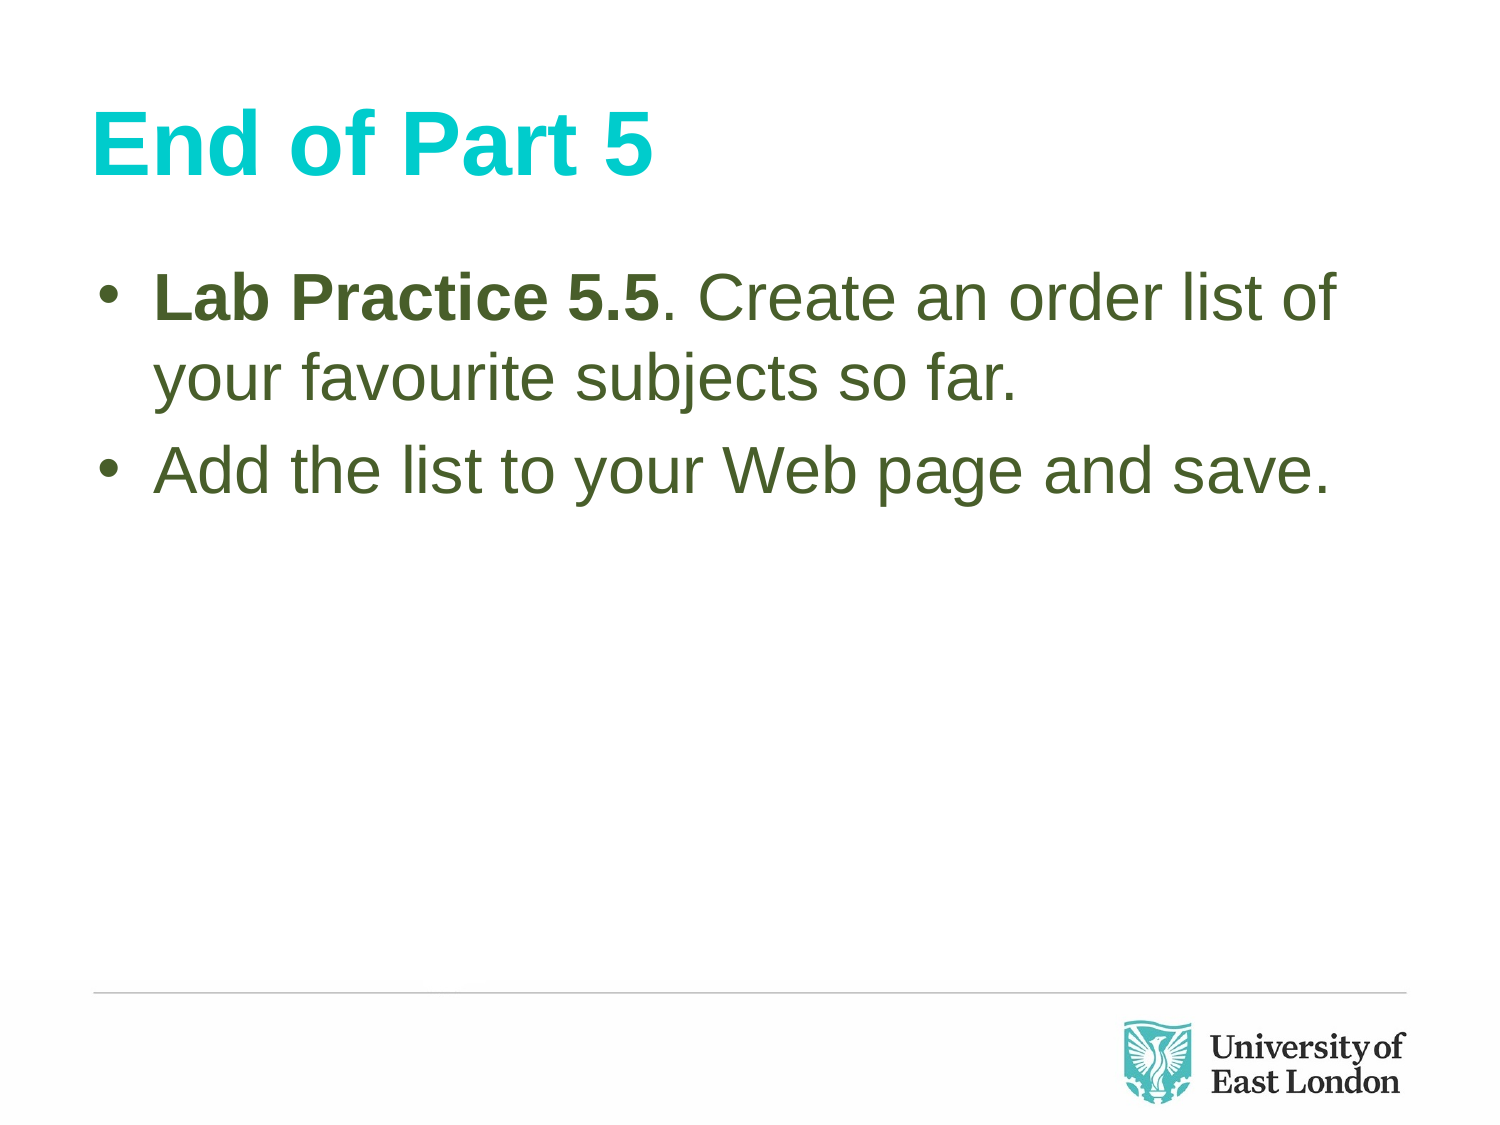

# End of Part 5
Lab Practice 5.5. Create an order list of your favourite subjects so far.
Add the list to your Web page and save.